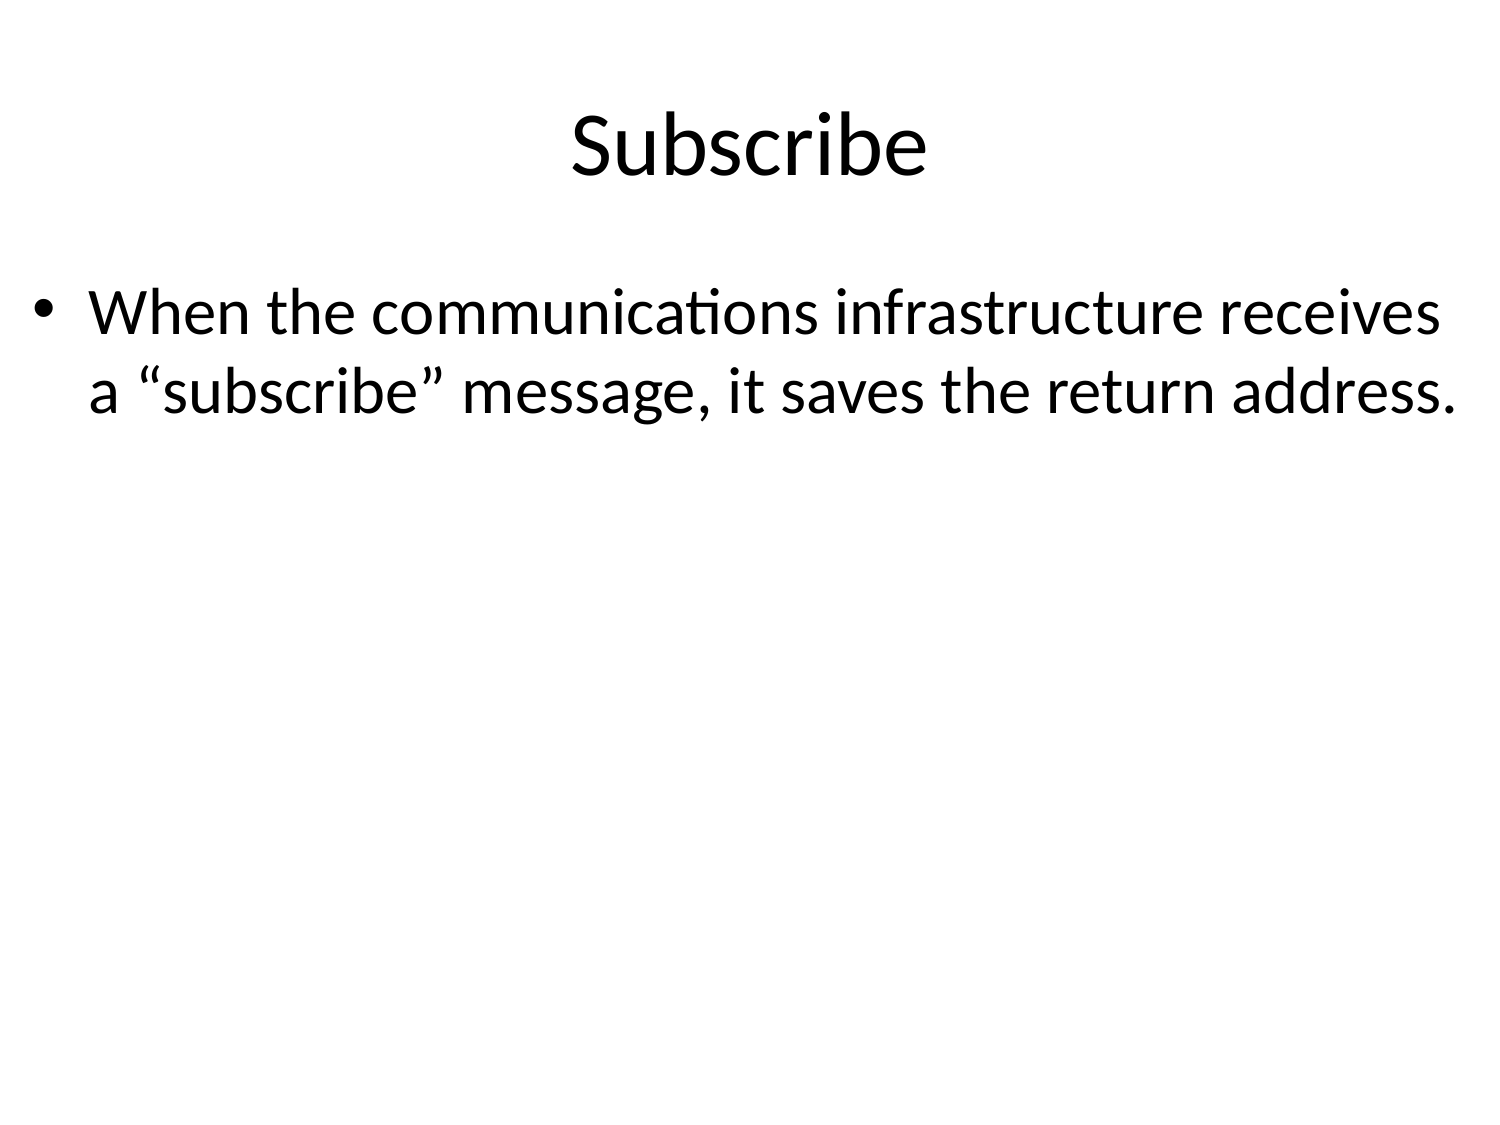

# Subscribe
When the communications infrastructure receives a “subscribe” message, it saves the return address.